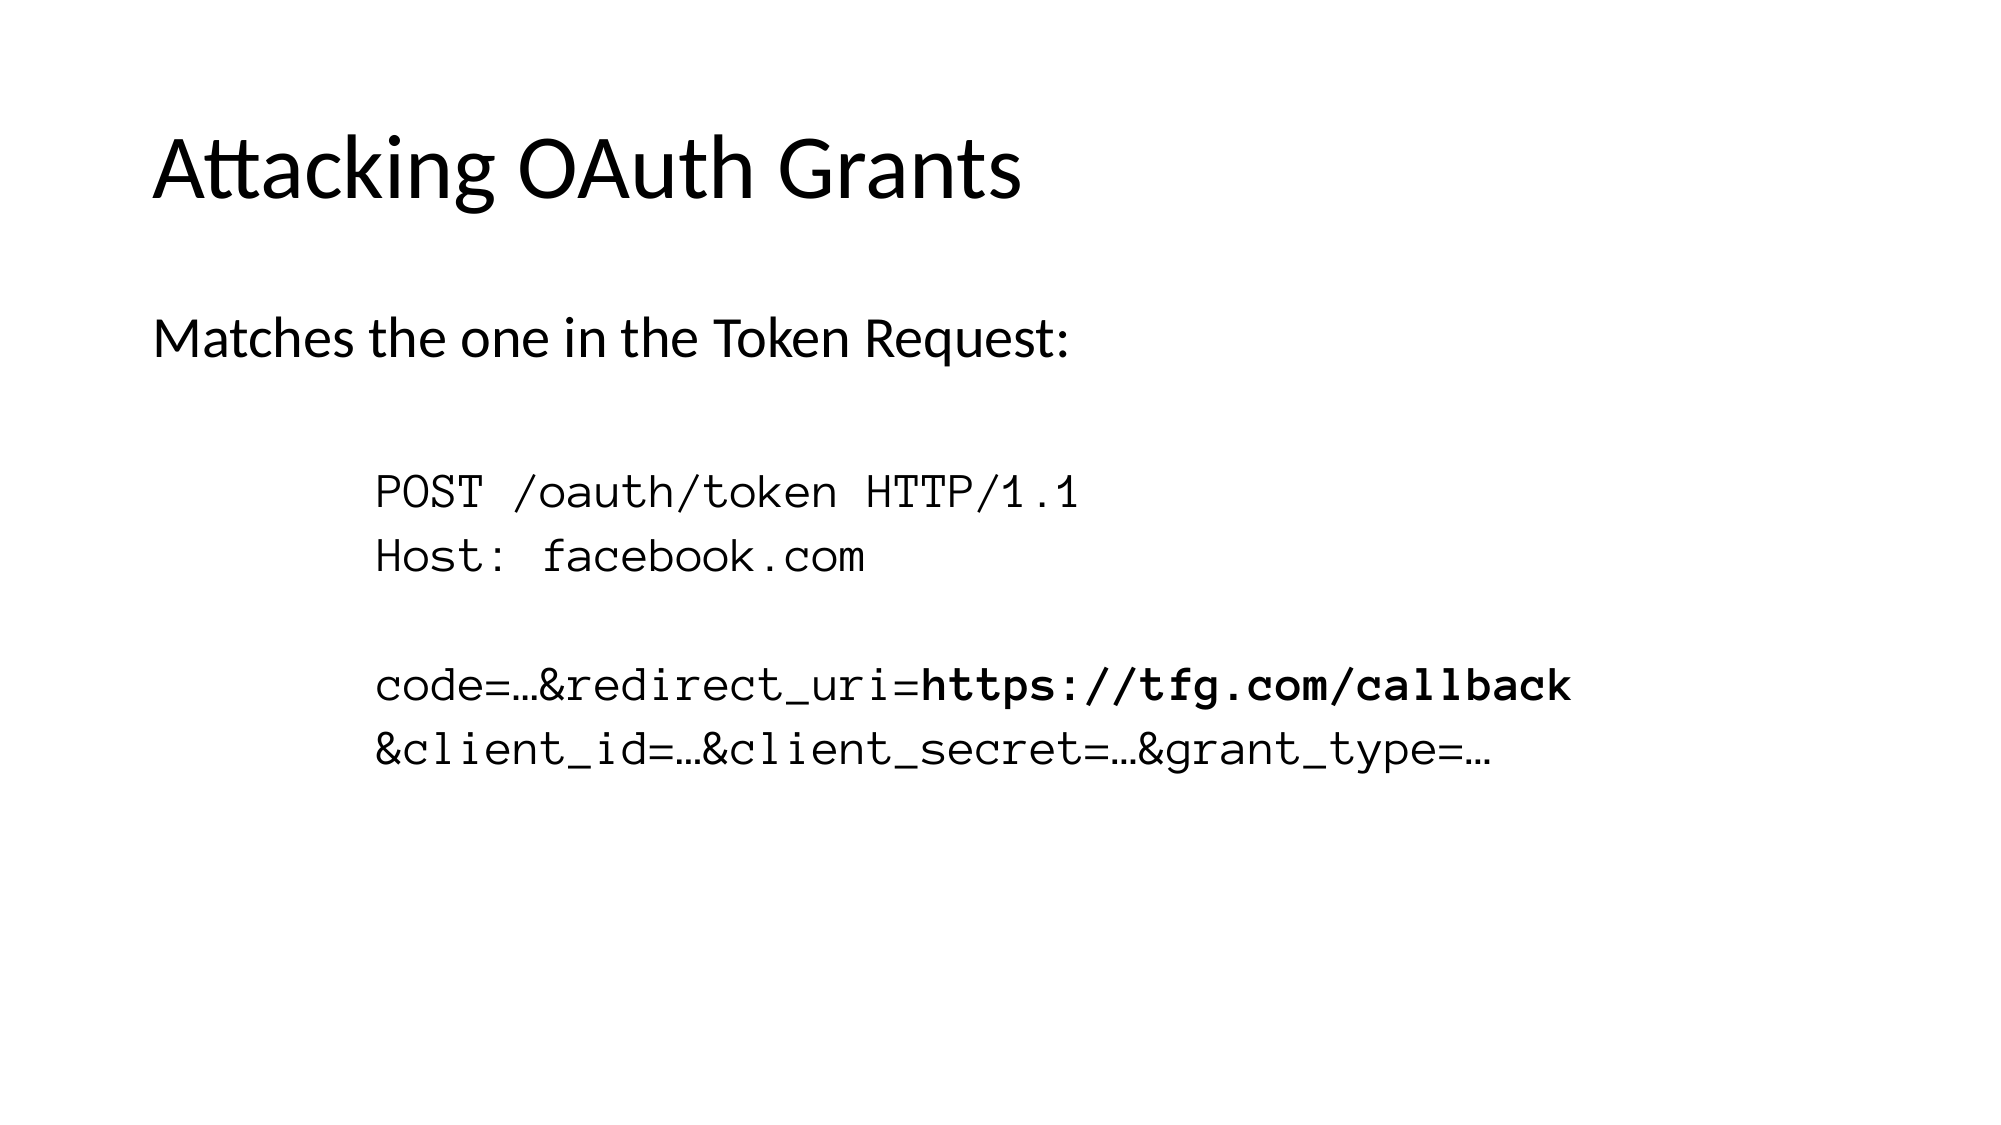

# Attacking OAuth Grants
Matches the one in the Token Request:

	POST /oauth/token HTTP/1.1
	Host: facebook.com

	code=…&redirect_uri=https://tfg.com/callback
	&client_id=…&client_secret=…&grant_type=…